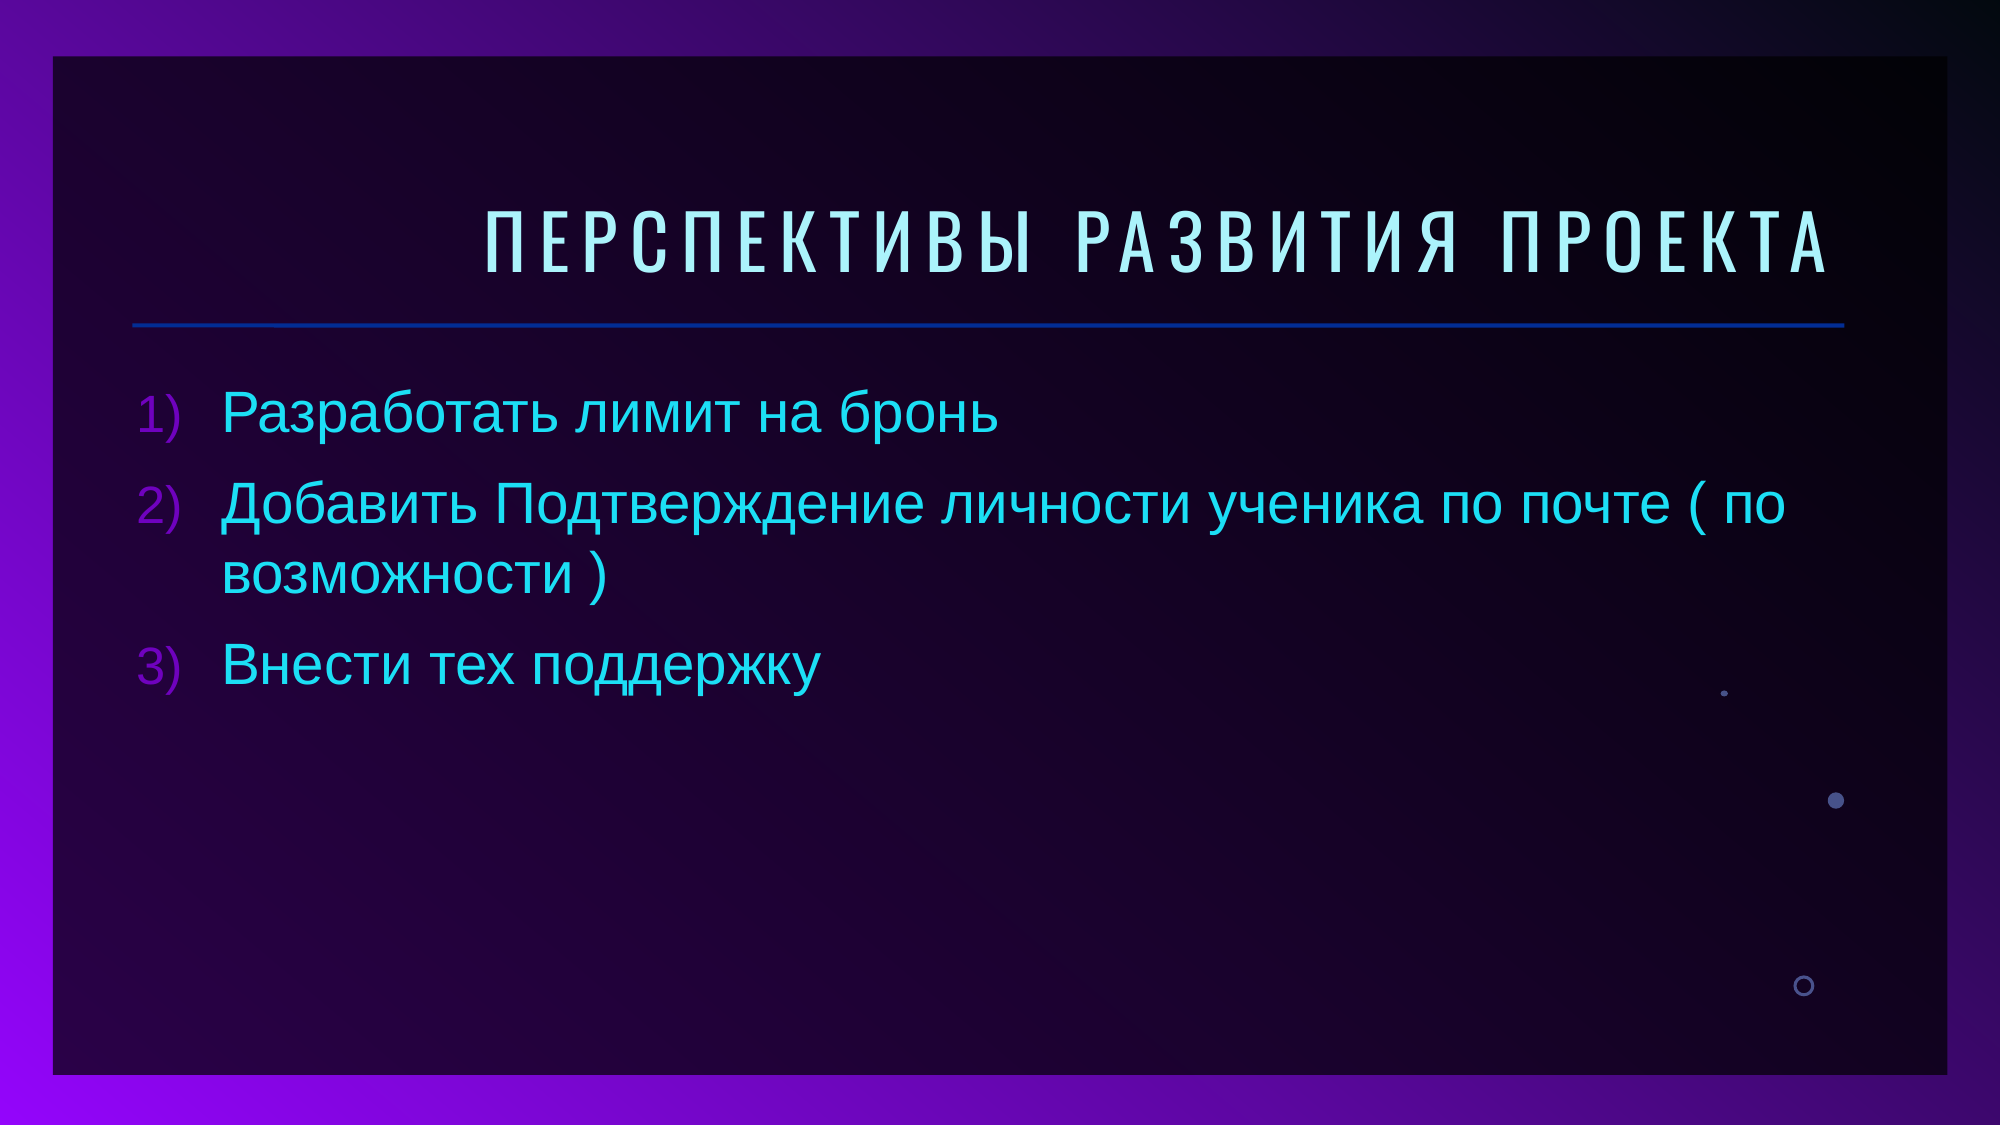

# ПЕРСПЕКТИВЫ РАЗВИТИЯ ПРОЕКТА
Разработать лимит на бронь
Добавить Подтверждение личности ученика по почте ( по возможности )
Внести тех поддержку